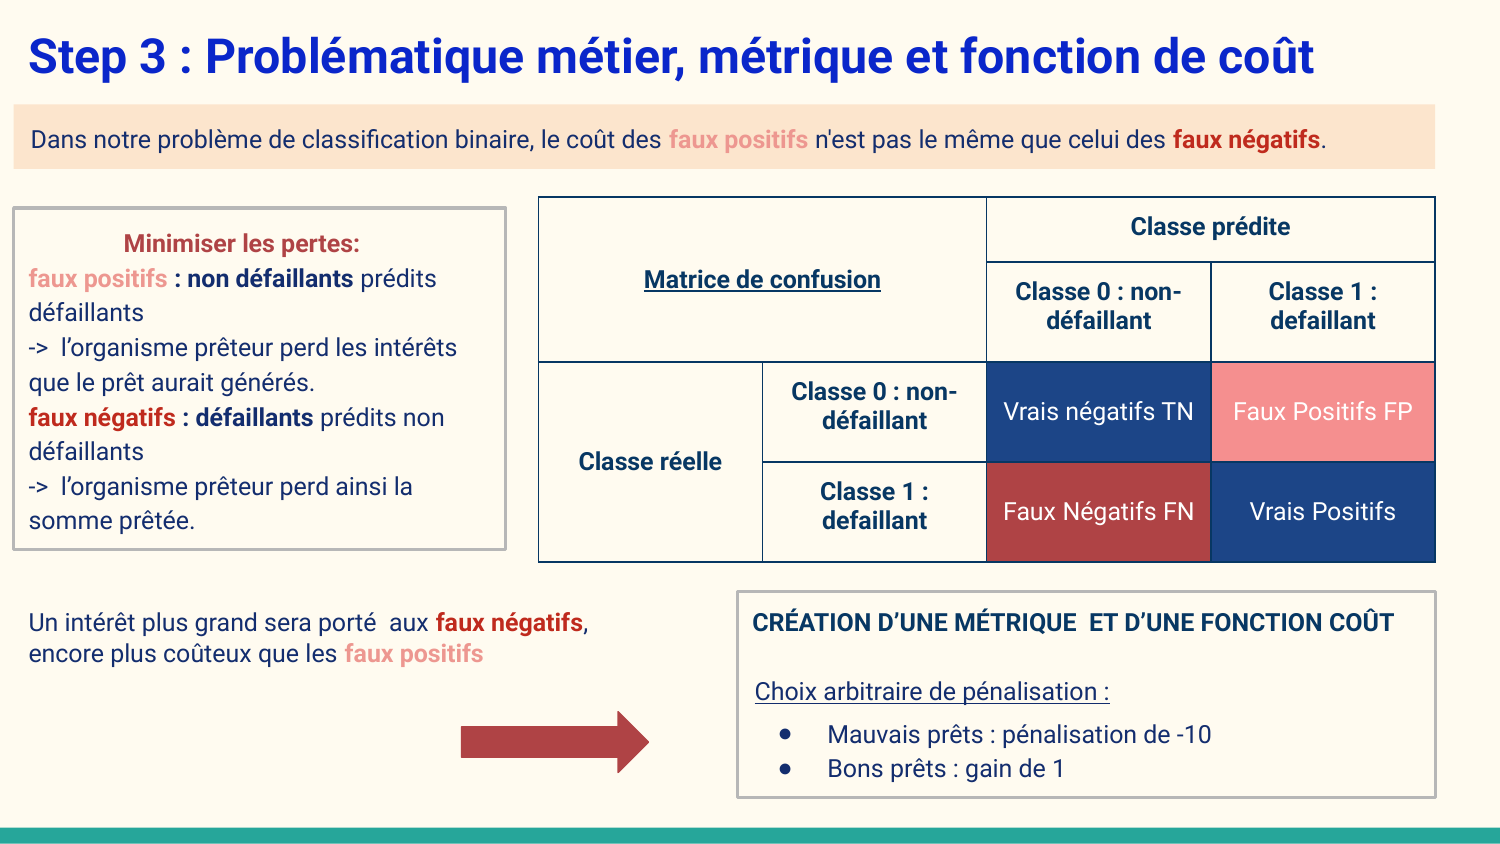

Step 3 : Problématique métier, métrique et fonction de coût
Dans notre problème de classification binaire, le coût des faux positifs n'est pas le même que celui des faux négatifs.
| Matrice de confusion |  | Classe prédite |  |
| --- | --- | --- | --- |
|  |  | Classe 0 : non-défaillant | Classe 1 : defaillant |
| Classe réelle | Classe 0 : non-défaillant | Vrais négatifs TN | Faux Positifs FP |
|  | Classe 1 : defaillant | Faux Négatifs FN | Vrais Positifs |
Minimiser les pertes:
faux positifs : non défaillants prédits défaillants
->  l’organisme prêteur perd les intérêts que le prêt aurait générés.
faux négatifs : défaillants prédits non défaillants
->  l’organisme prêteur perd ainsi la somme prêtée.
Un intérêt plus grand sera porté  aux faux négatifs, encore plus coûteux que les faux positifs
CRÉATION D’UNE MÉTRIQUE  ET D’UNE FONCTION COÛT

Choix arbitraire de pénalisation :
Mauvais prêts : pénalisation de -10
Bons prêts : gain de 1